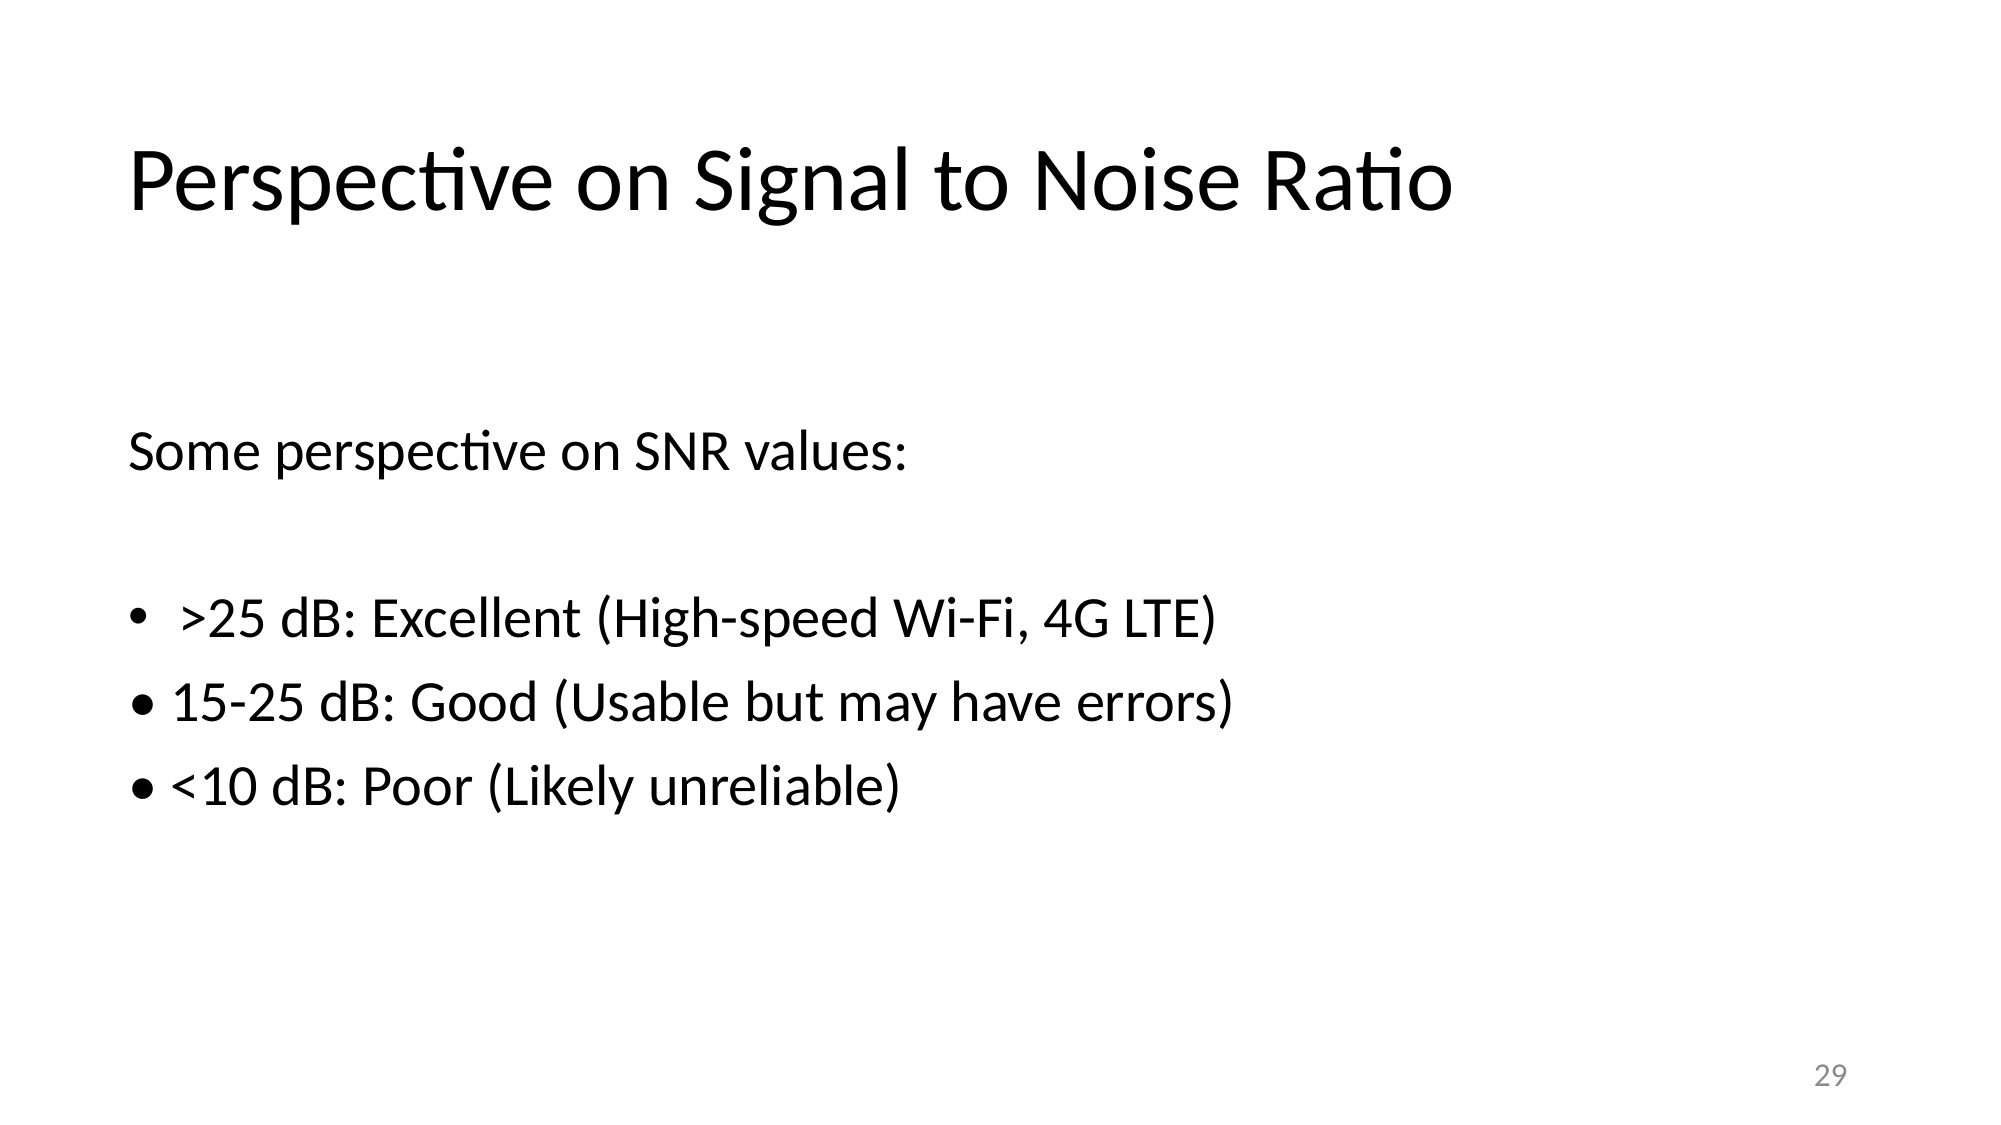

# Perspective on Signal to Noise Ratio

Some perspective on SNR values:

 >25 dB: Excellent (High-speed Wi-Fi, 4G LTE)
• 15-25 dB: Good (Usable but may have errors)
• <10 dB: Poor (Likely unreliable)

29